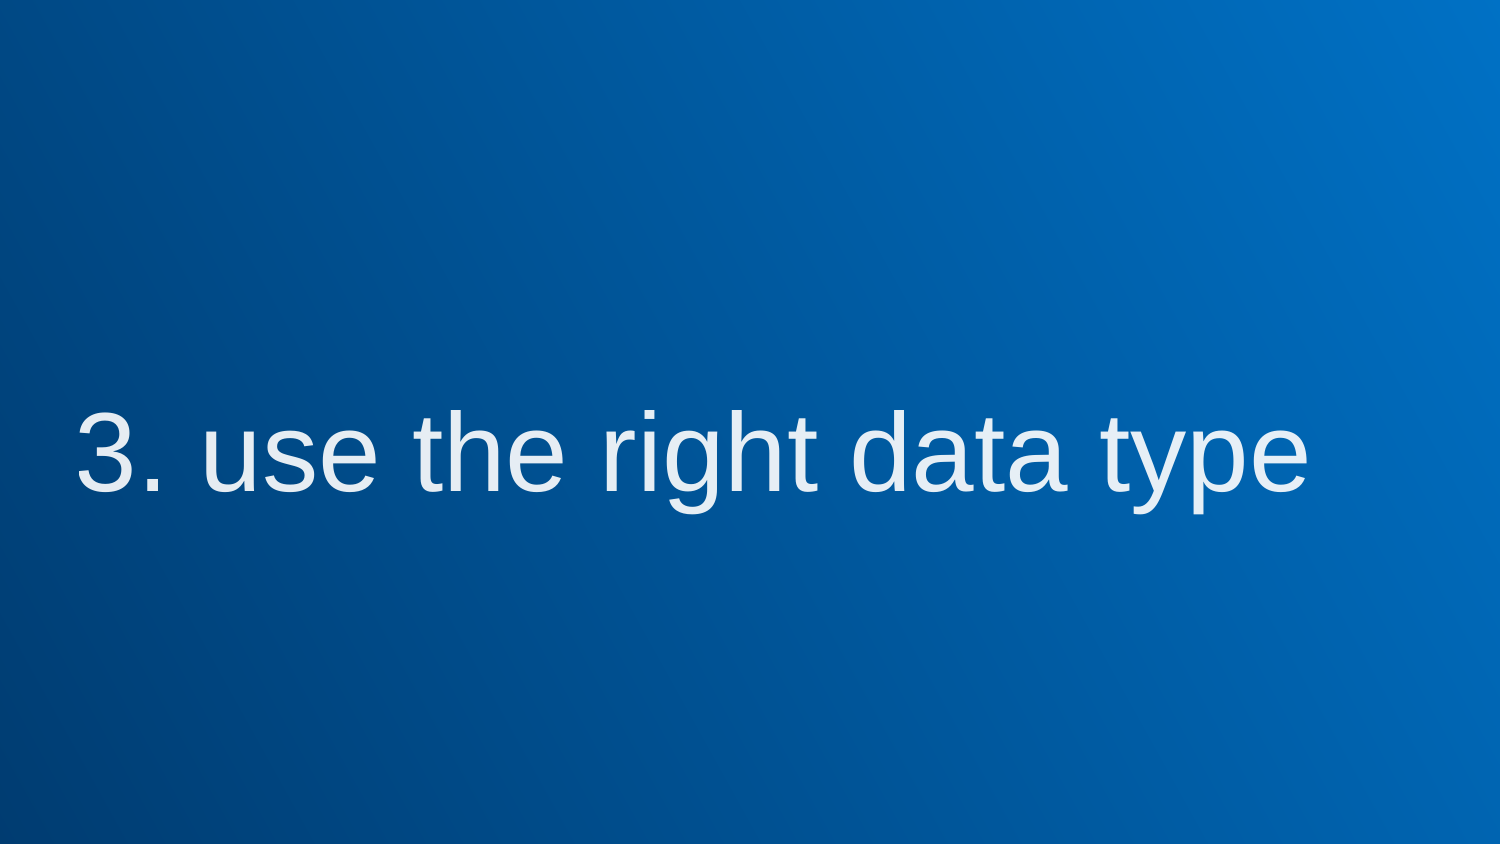

# 3. use the right data type